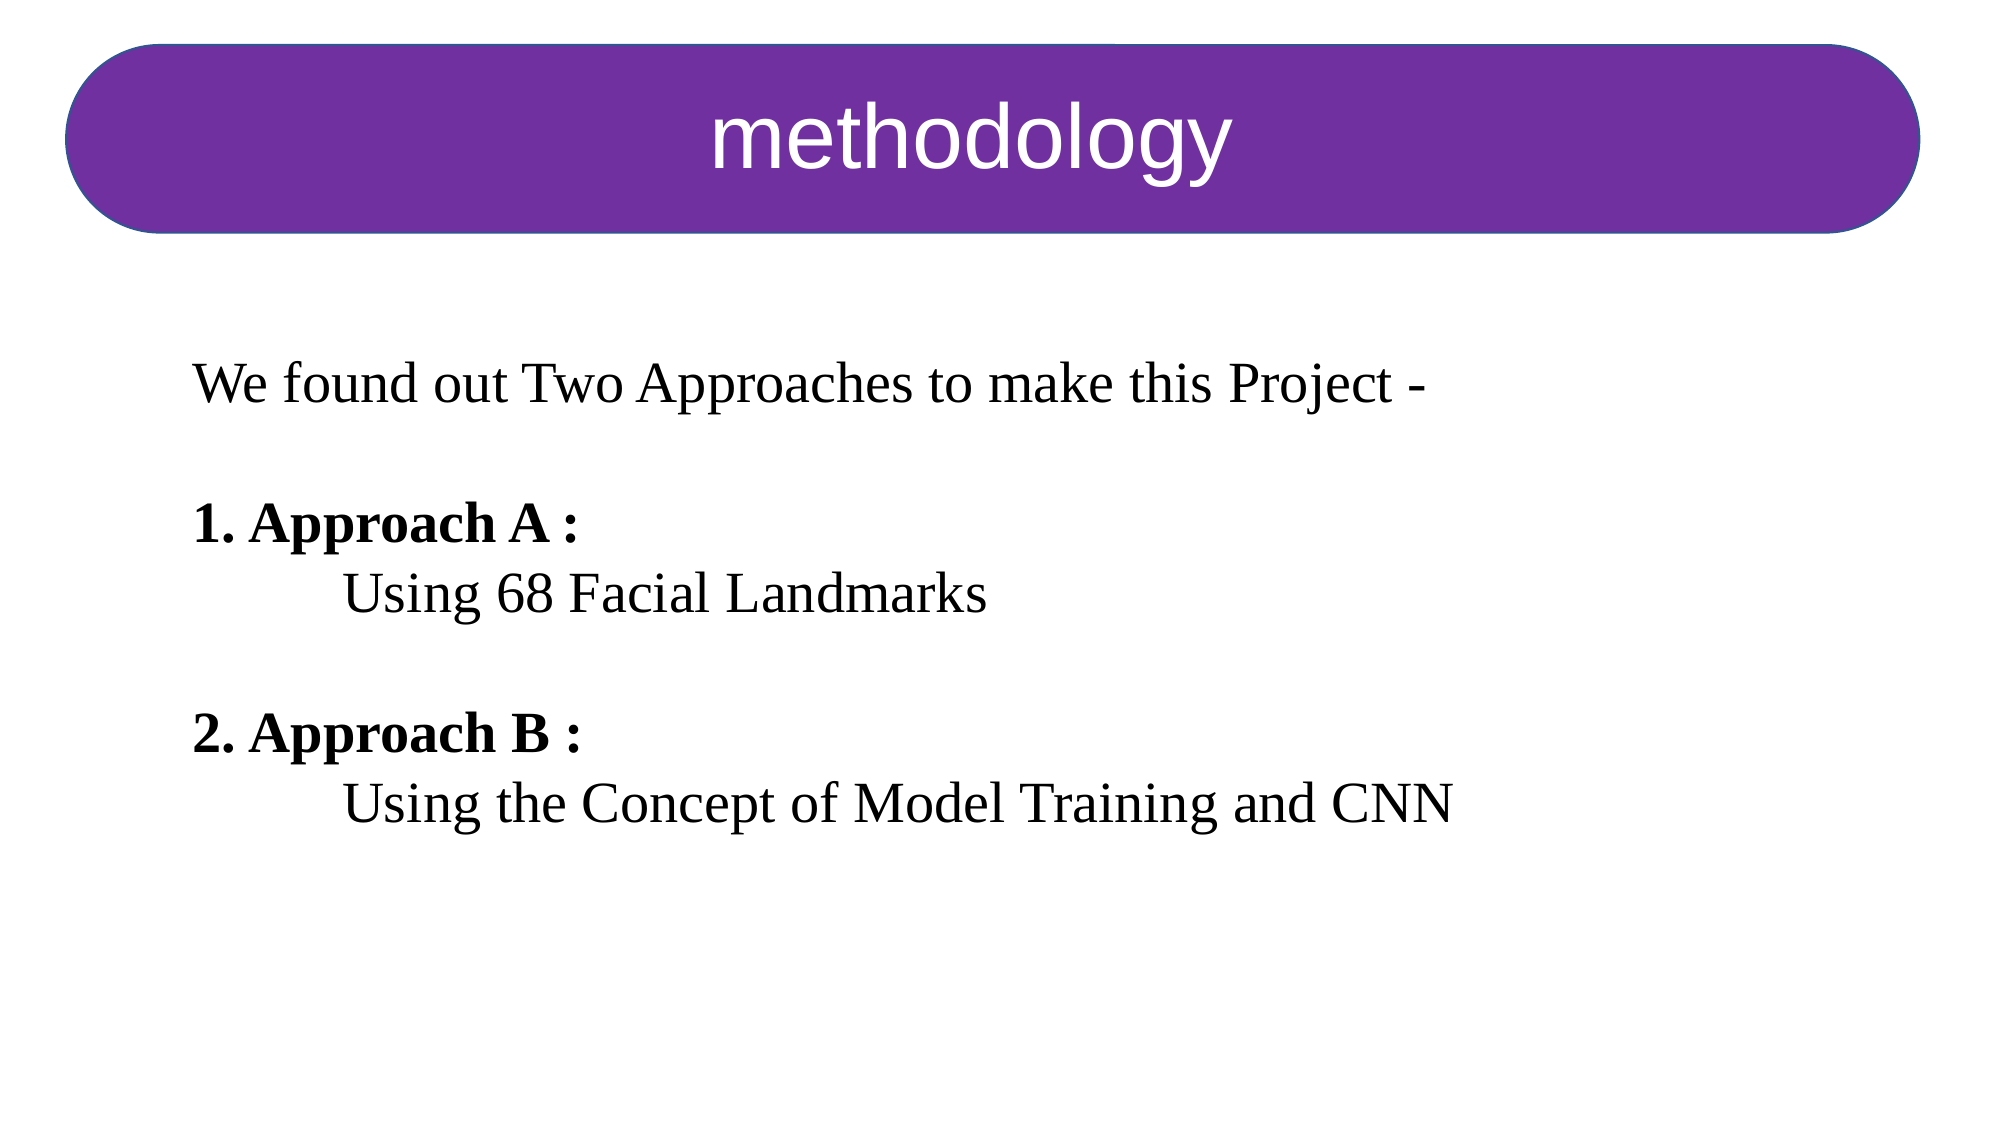

methodology
We found out Two Approaches to make this Project -

Approach A :
Using 68 Facial Landmarks

Approach B :
Using the Concept of Model Training and CNN